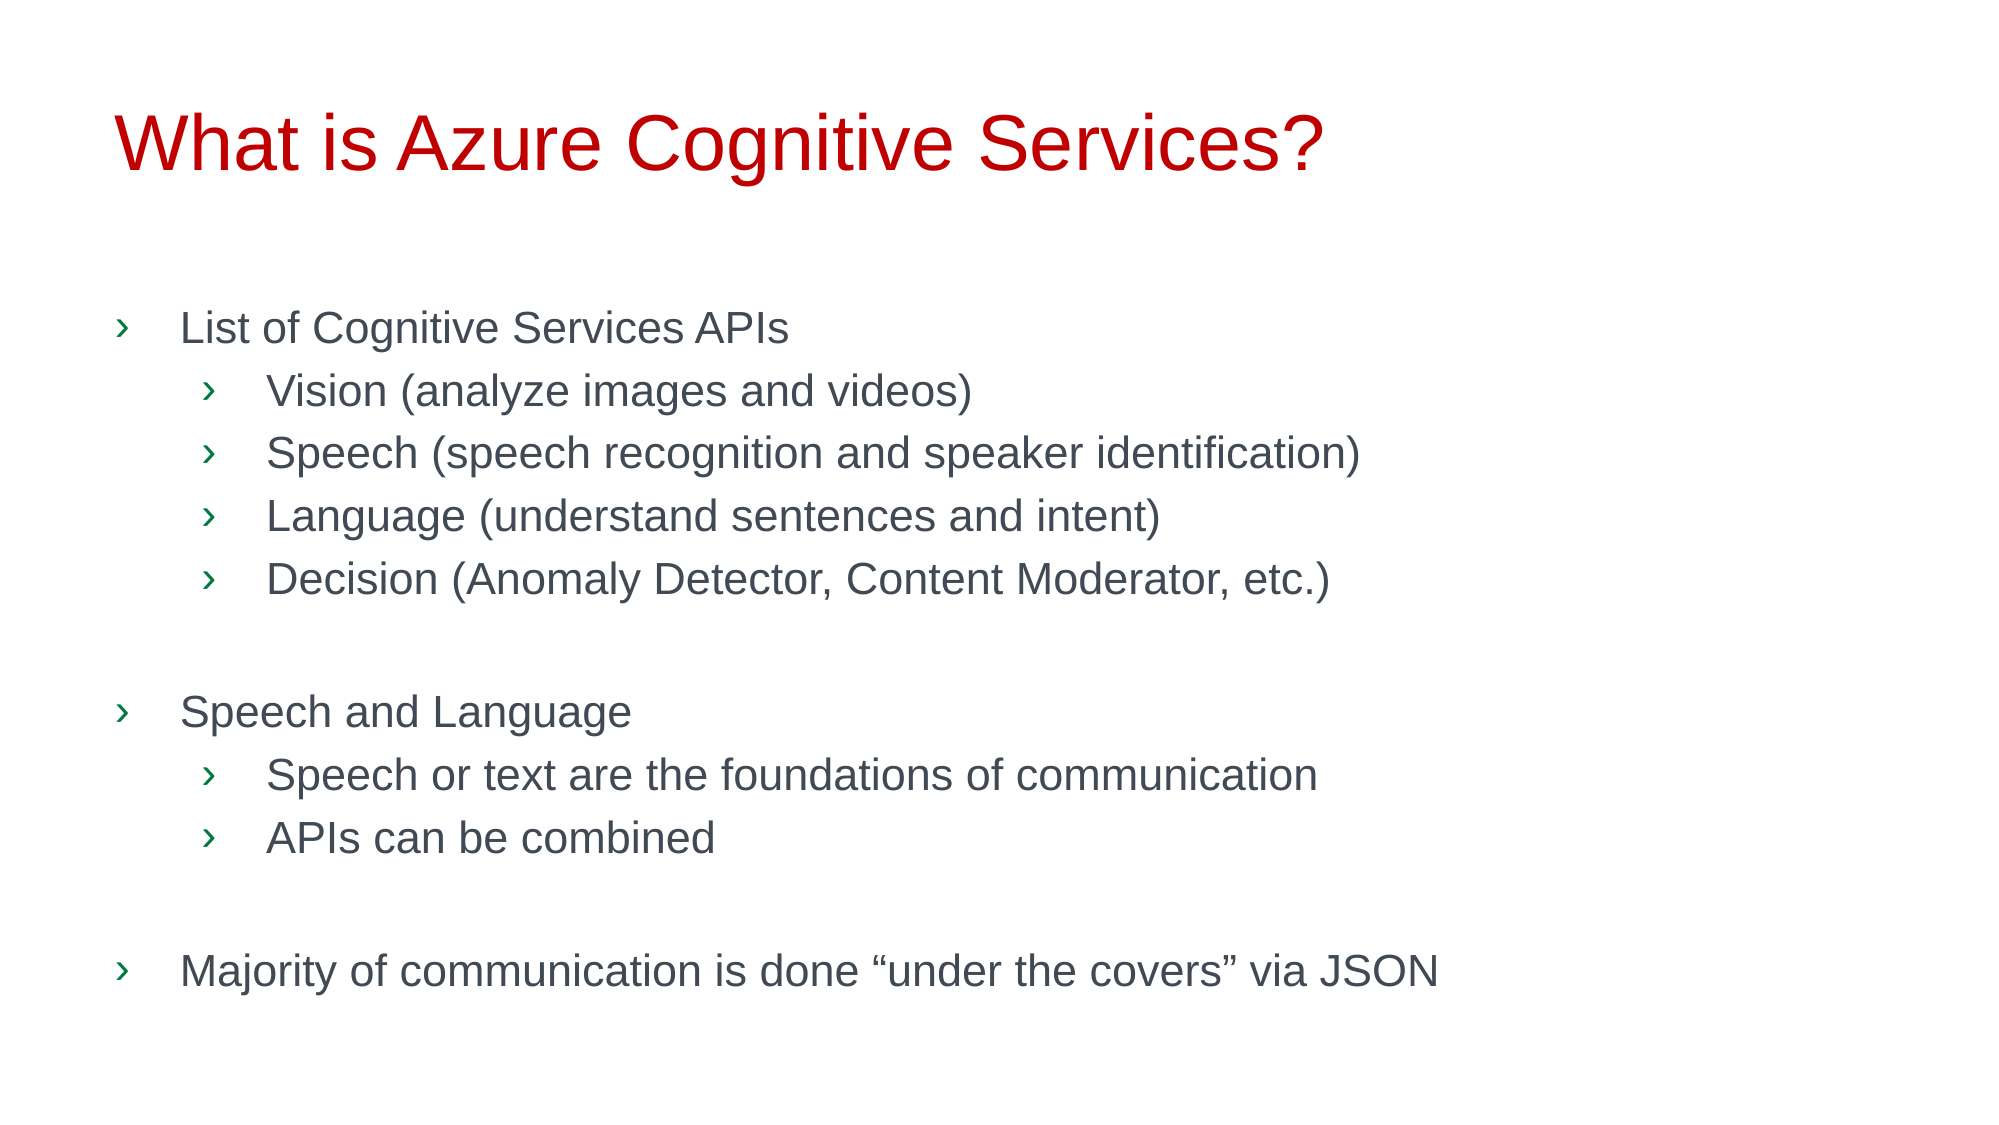

# What is Azure Cognitive Services?
List of Cognitive Services APIs
Vision (analyze images and videos)
Speech (speech recognition and speaker identification)
Language (understand sentences and intent)
Decision (Anomaly Detector, Content Moderator, etc.)

Speech and Language
Speech or text are the foundations of communication
APIs can be combined

Majority of communication is done “under the covers” via JSON